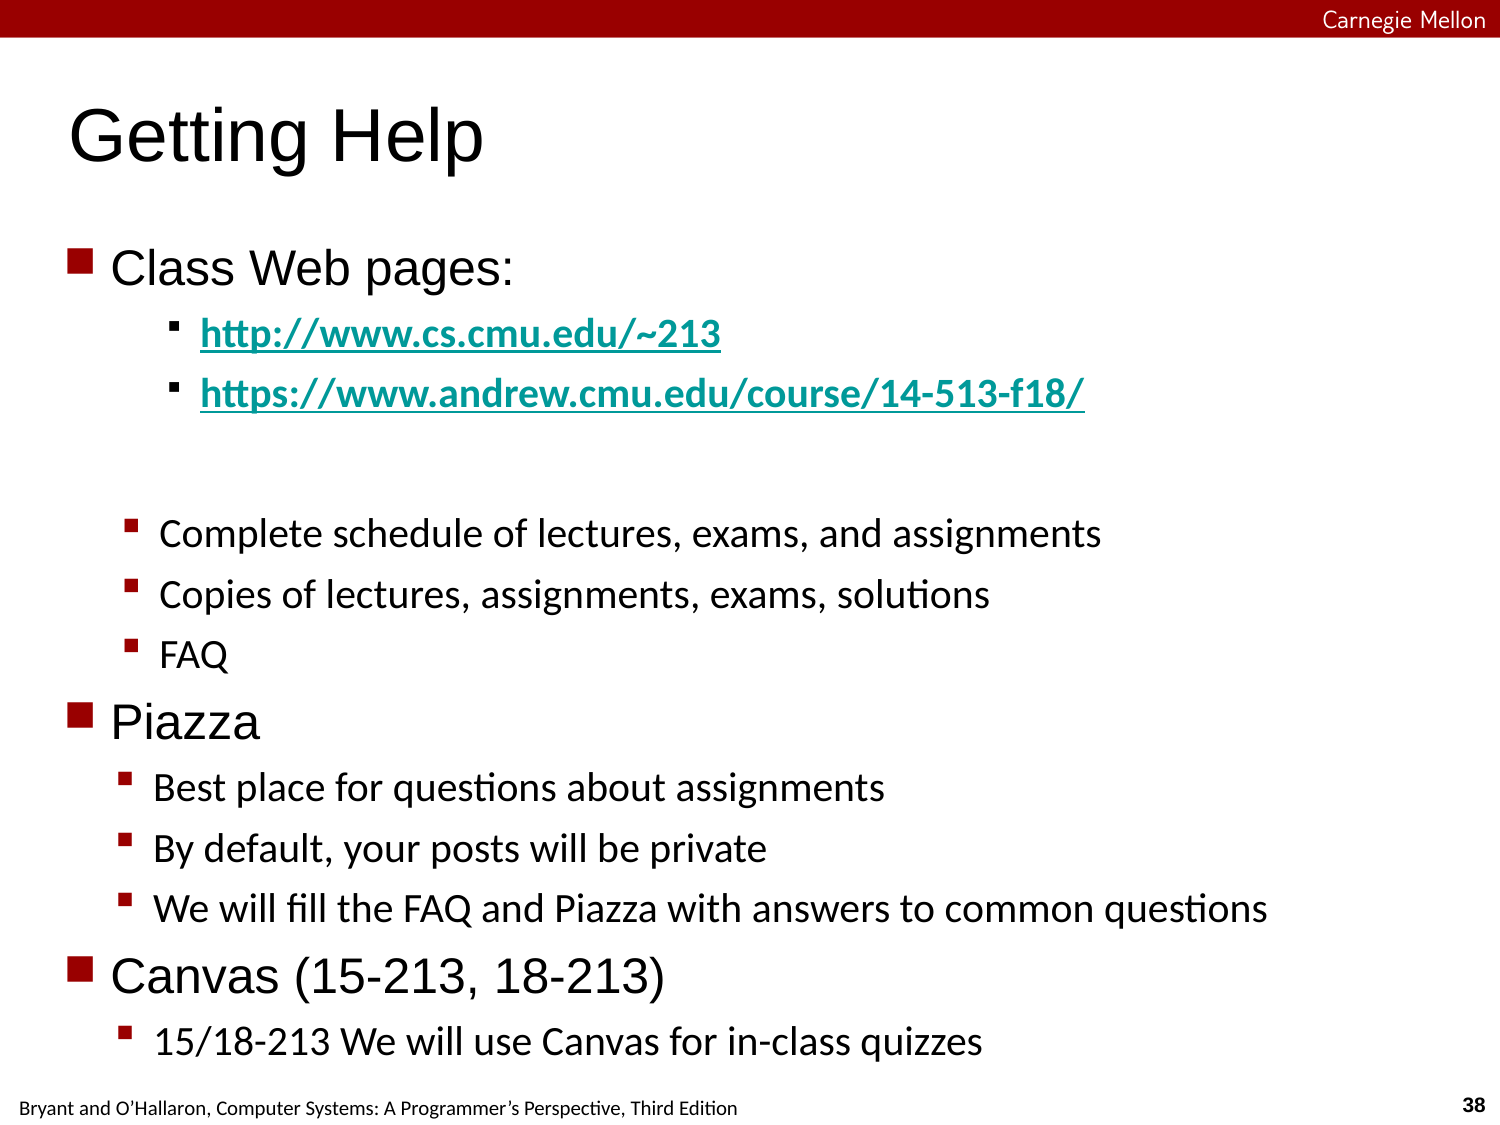

Carnegie Mellon
# Getting Help
Class Web pages:
http://www.cs.cmu.edu/~213
https://www.andrew.cmu.edu/course/14-513-f18/

Complete schedule of lectures, exams, and assignments
Copies of lectures, assignments, exams, solutions
FAQ
Piazza
Best place for questions about assignments
By default, your posts will be private
We will fill the FAQ and Piazza with answers to common questions
Canvas (15-213, 18-213)
15/18-213 We will use Canvas for in-class quizzes